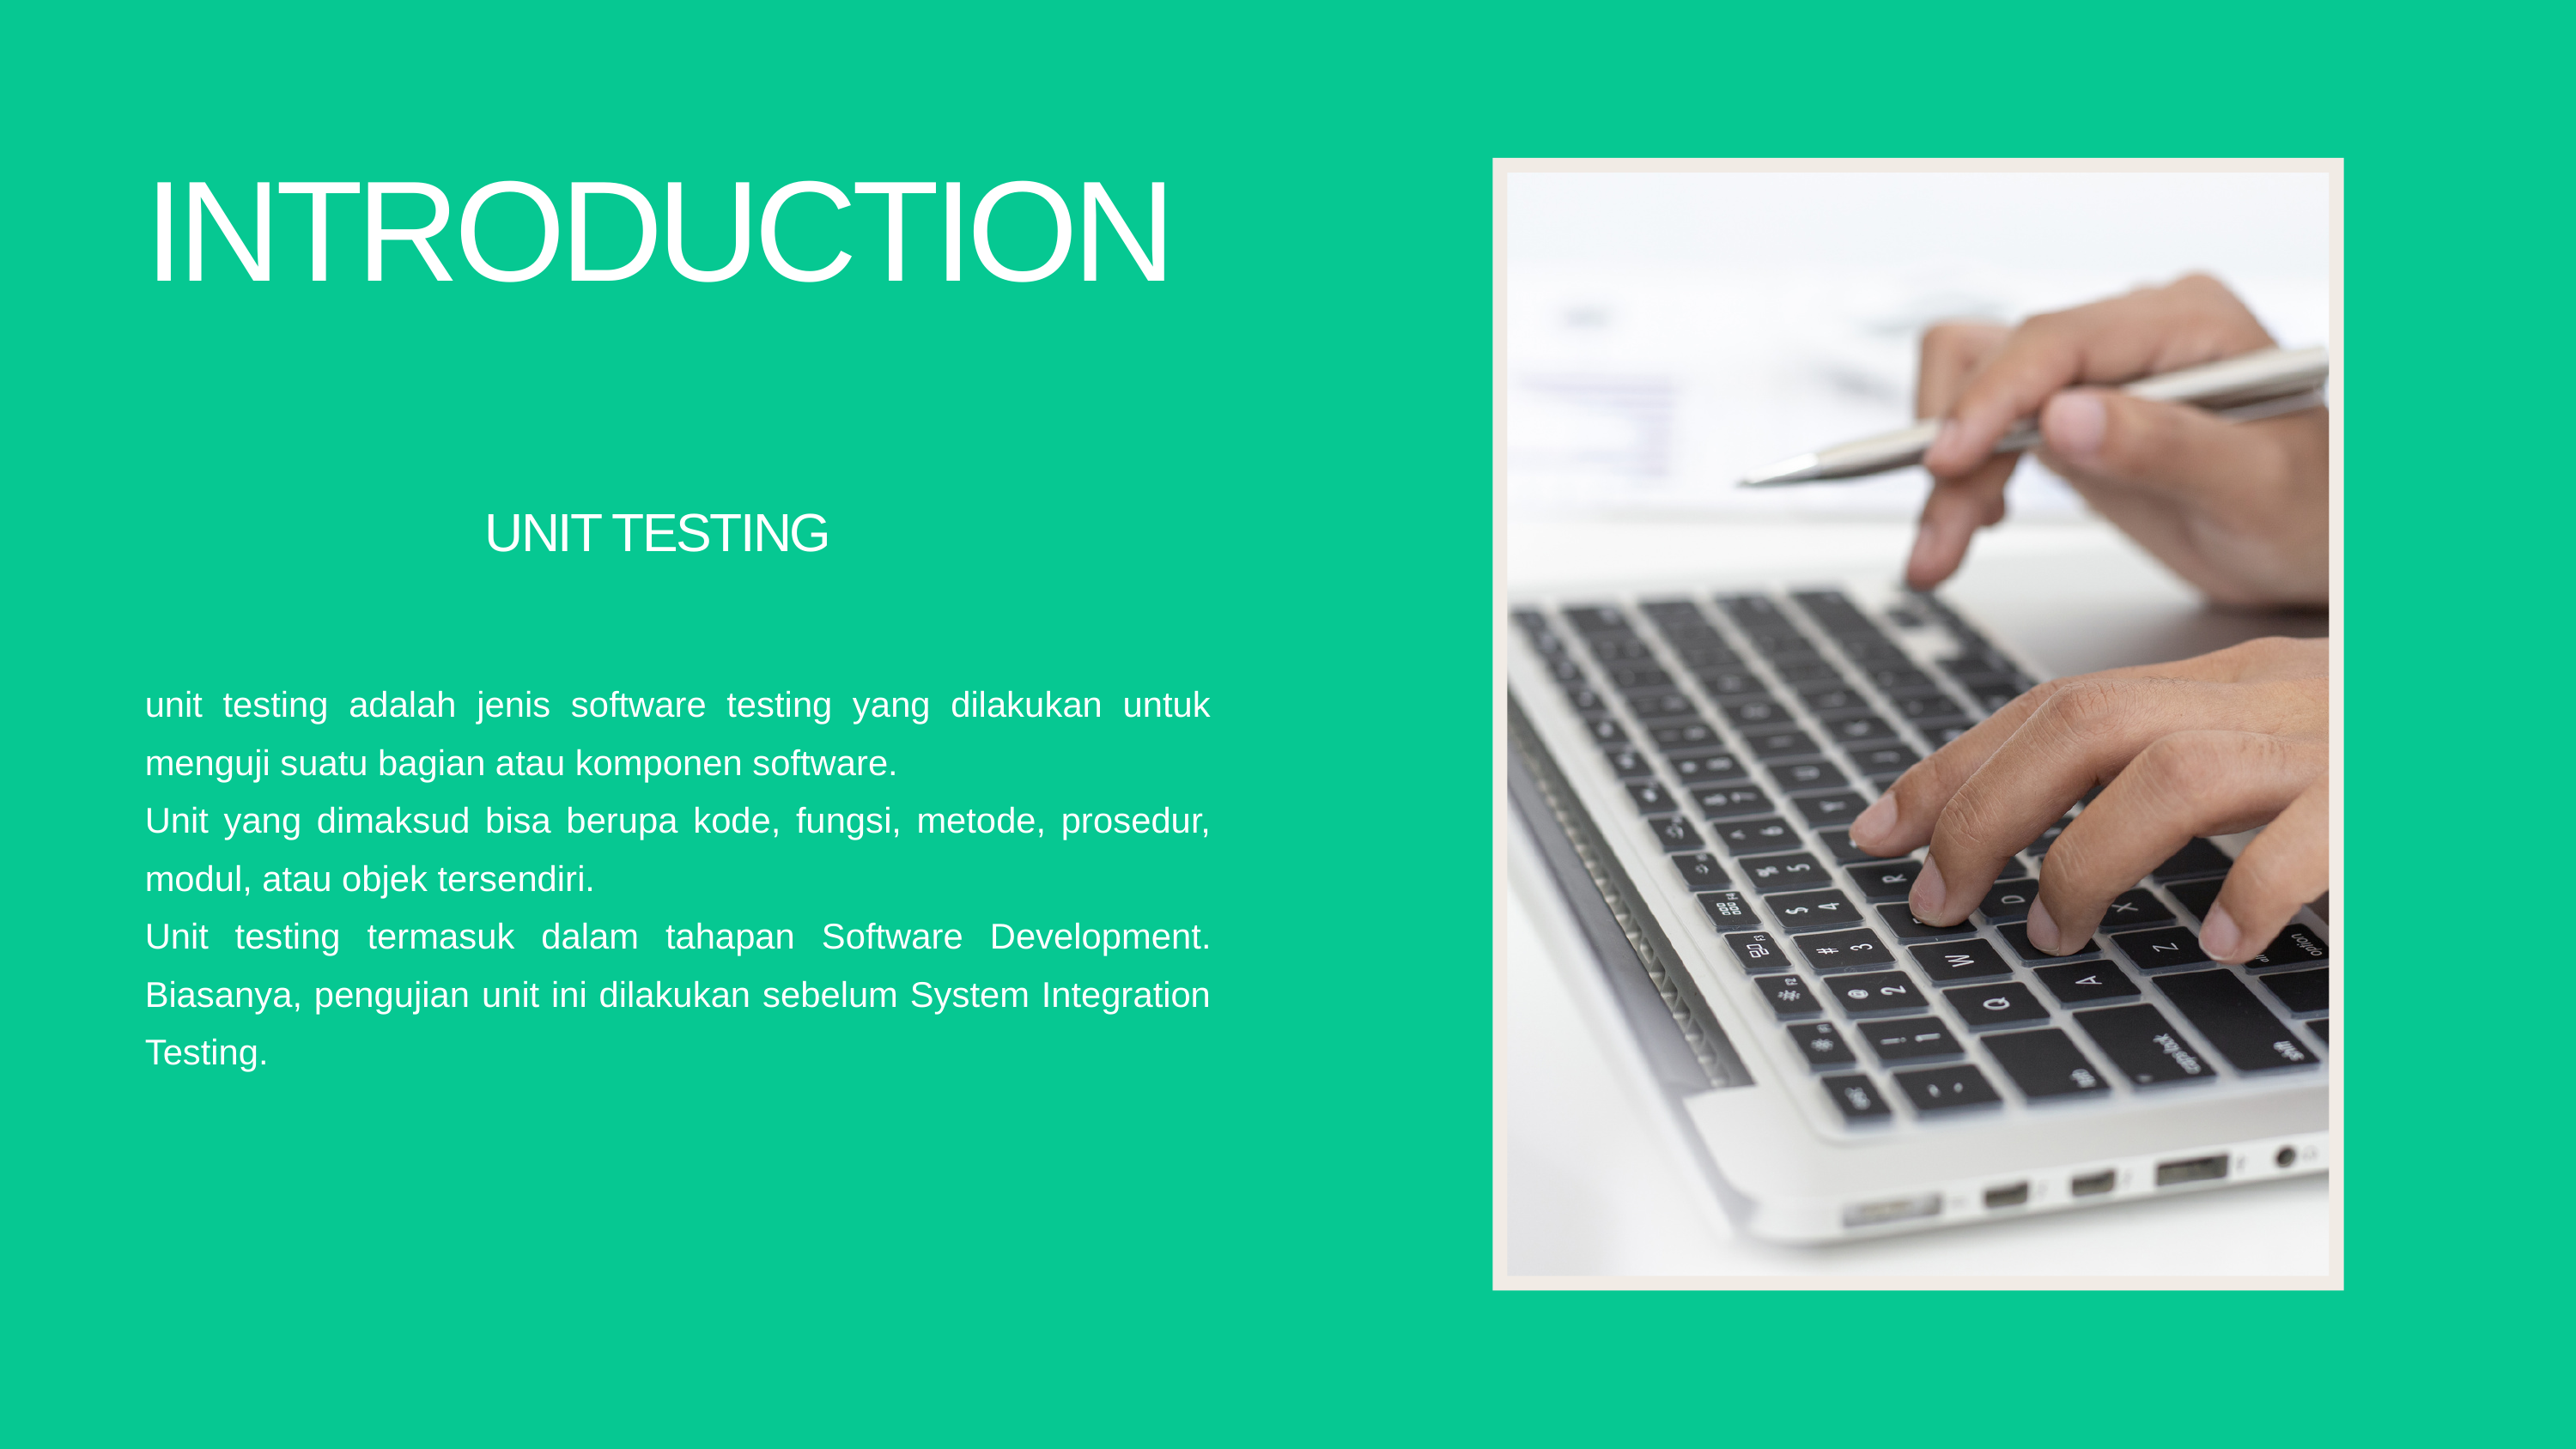

INTRODUCTION
UNIT TESTING
unit testing adalah jenis software testing yang dilakukan untuk menguji suatu bagian atau komponen software.
Unit yang dimaksud bisa berupa kode, fungsi, metode, prosedur, modul, atau objek tersendiri.
Unit testing termasuk dalam tahapan Software Development. Biasanya, pengujian unit ini dilakukan sebelum System Integration Testing.